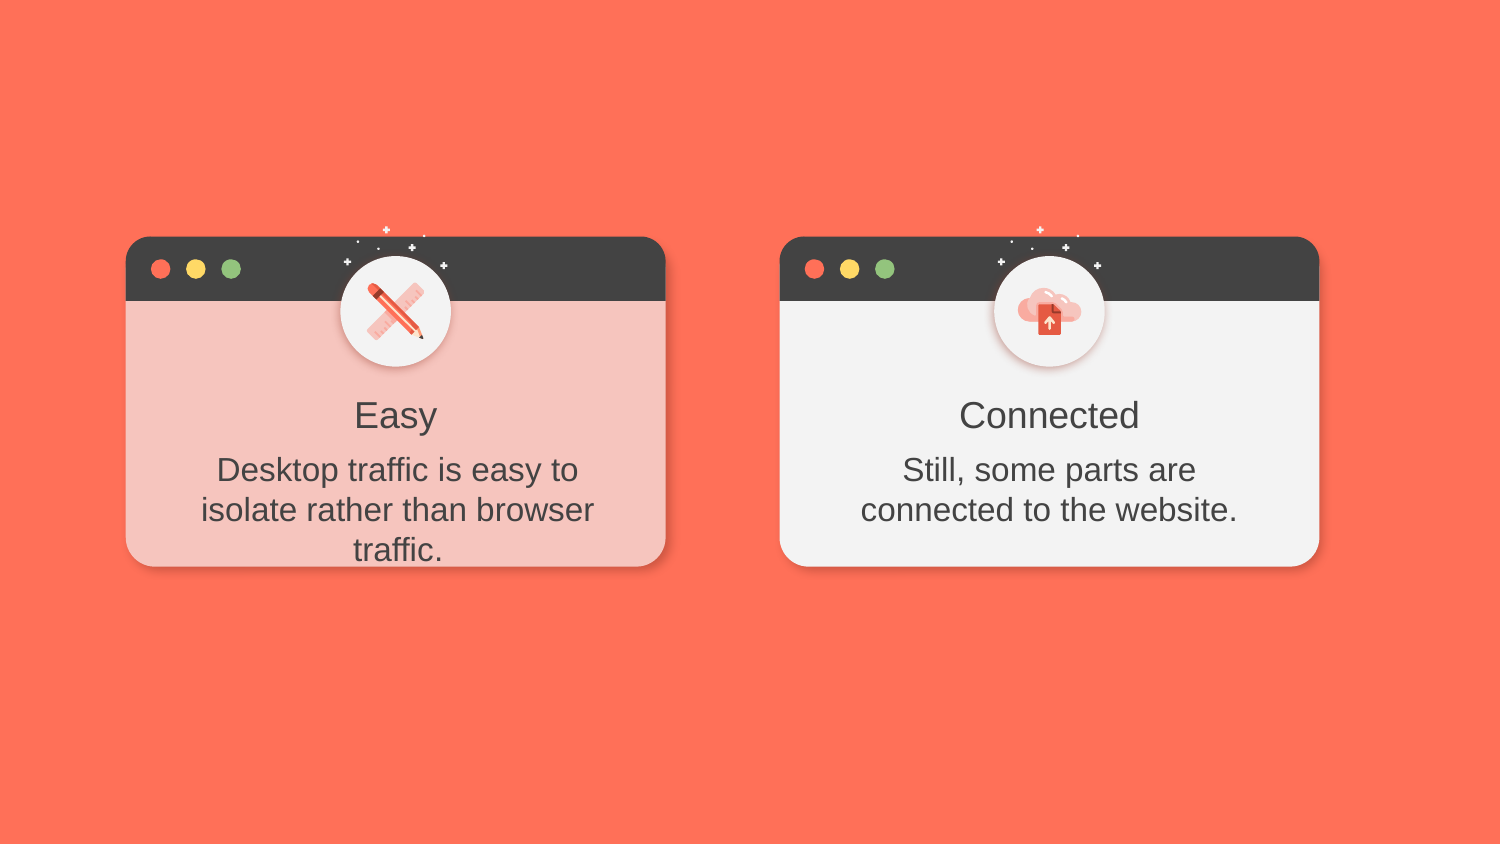

Easy
Connected
Desktop traffic is easy to isolate rather than browser traffic.
Still, some parts are connected to the website.